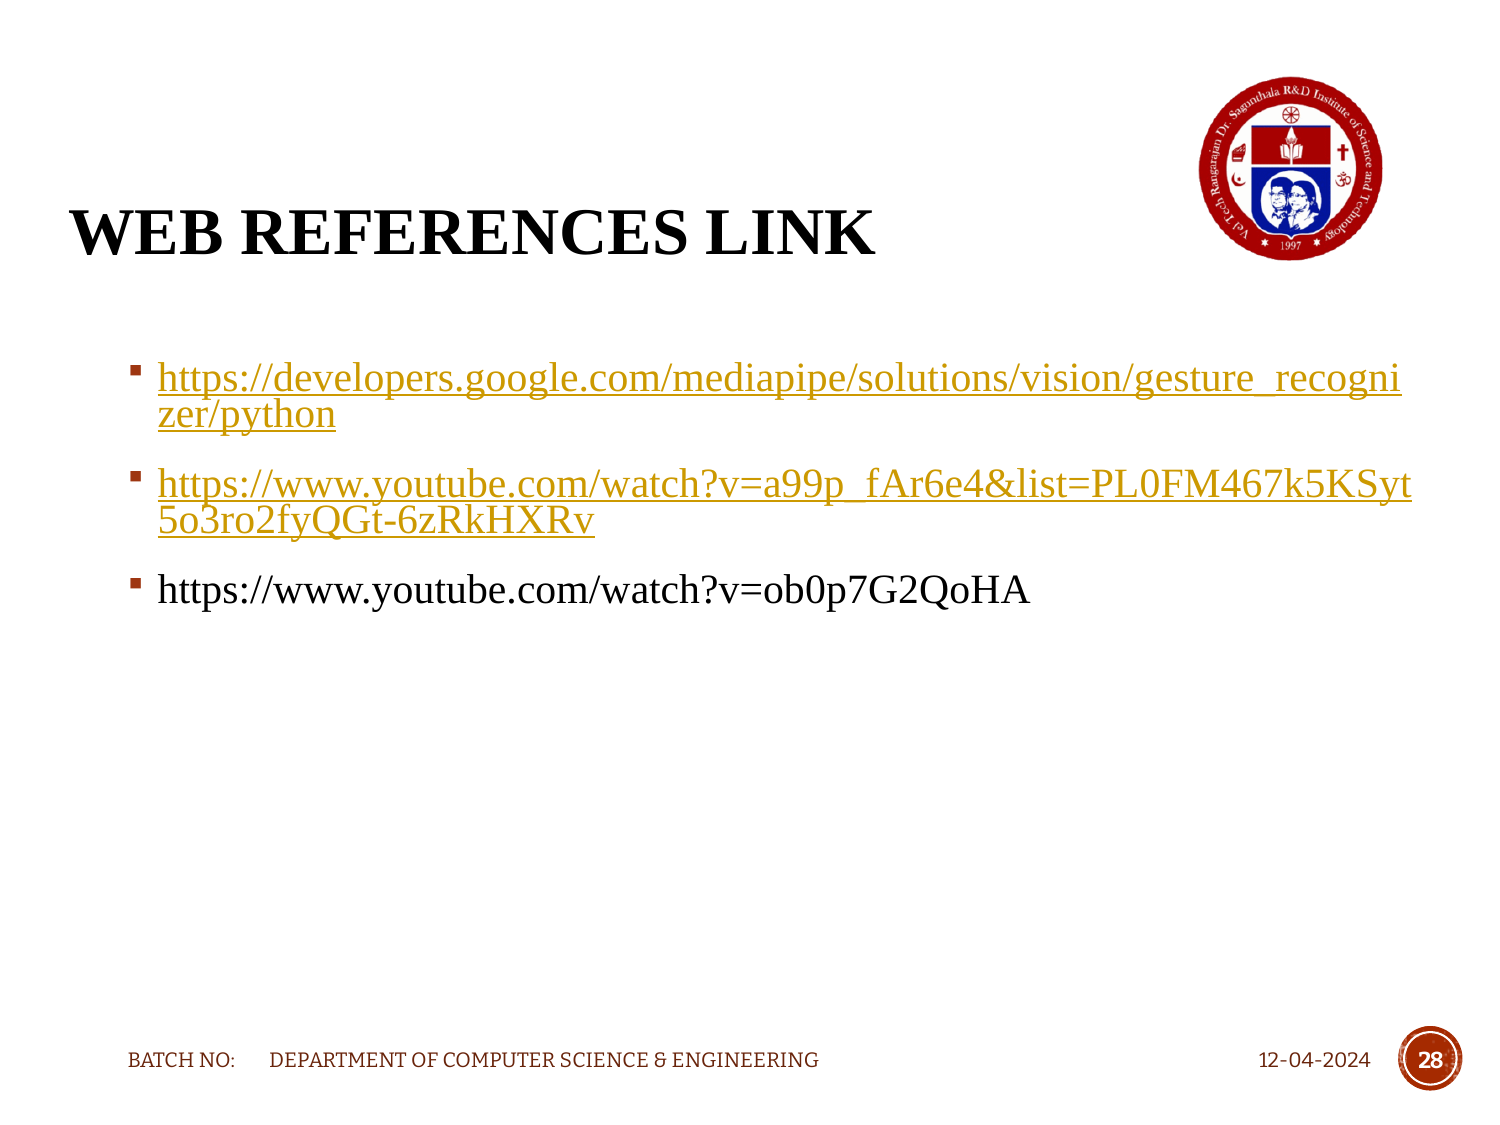

# WEB REFERENCES LINK
https://developers.google.com/mediapipe/solutions/vision/gesture_recognizer/python
https://www.youtube.com/watch?v=a99p_fAr6e4&list=PL0FM467k5KSyt5o3ro2fyQGt-6zRkHXRv
https://www.youtube.com/watch?v=ob0p7G2QoHA

BATCH NO:        DEPARTMENT OF COMPUTER SCIENCE & ENGINEERING
12-04-2024
28